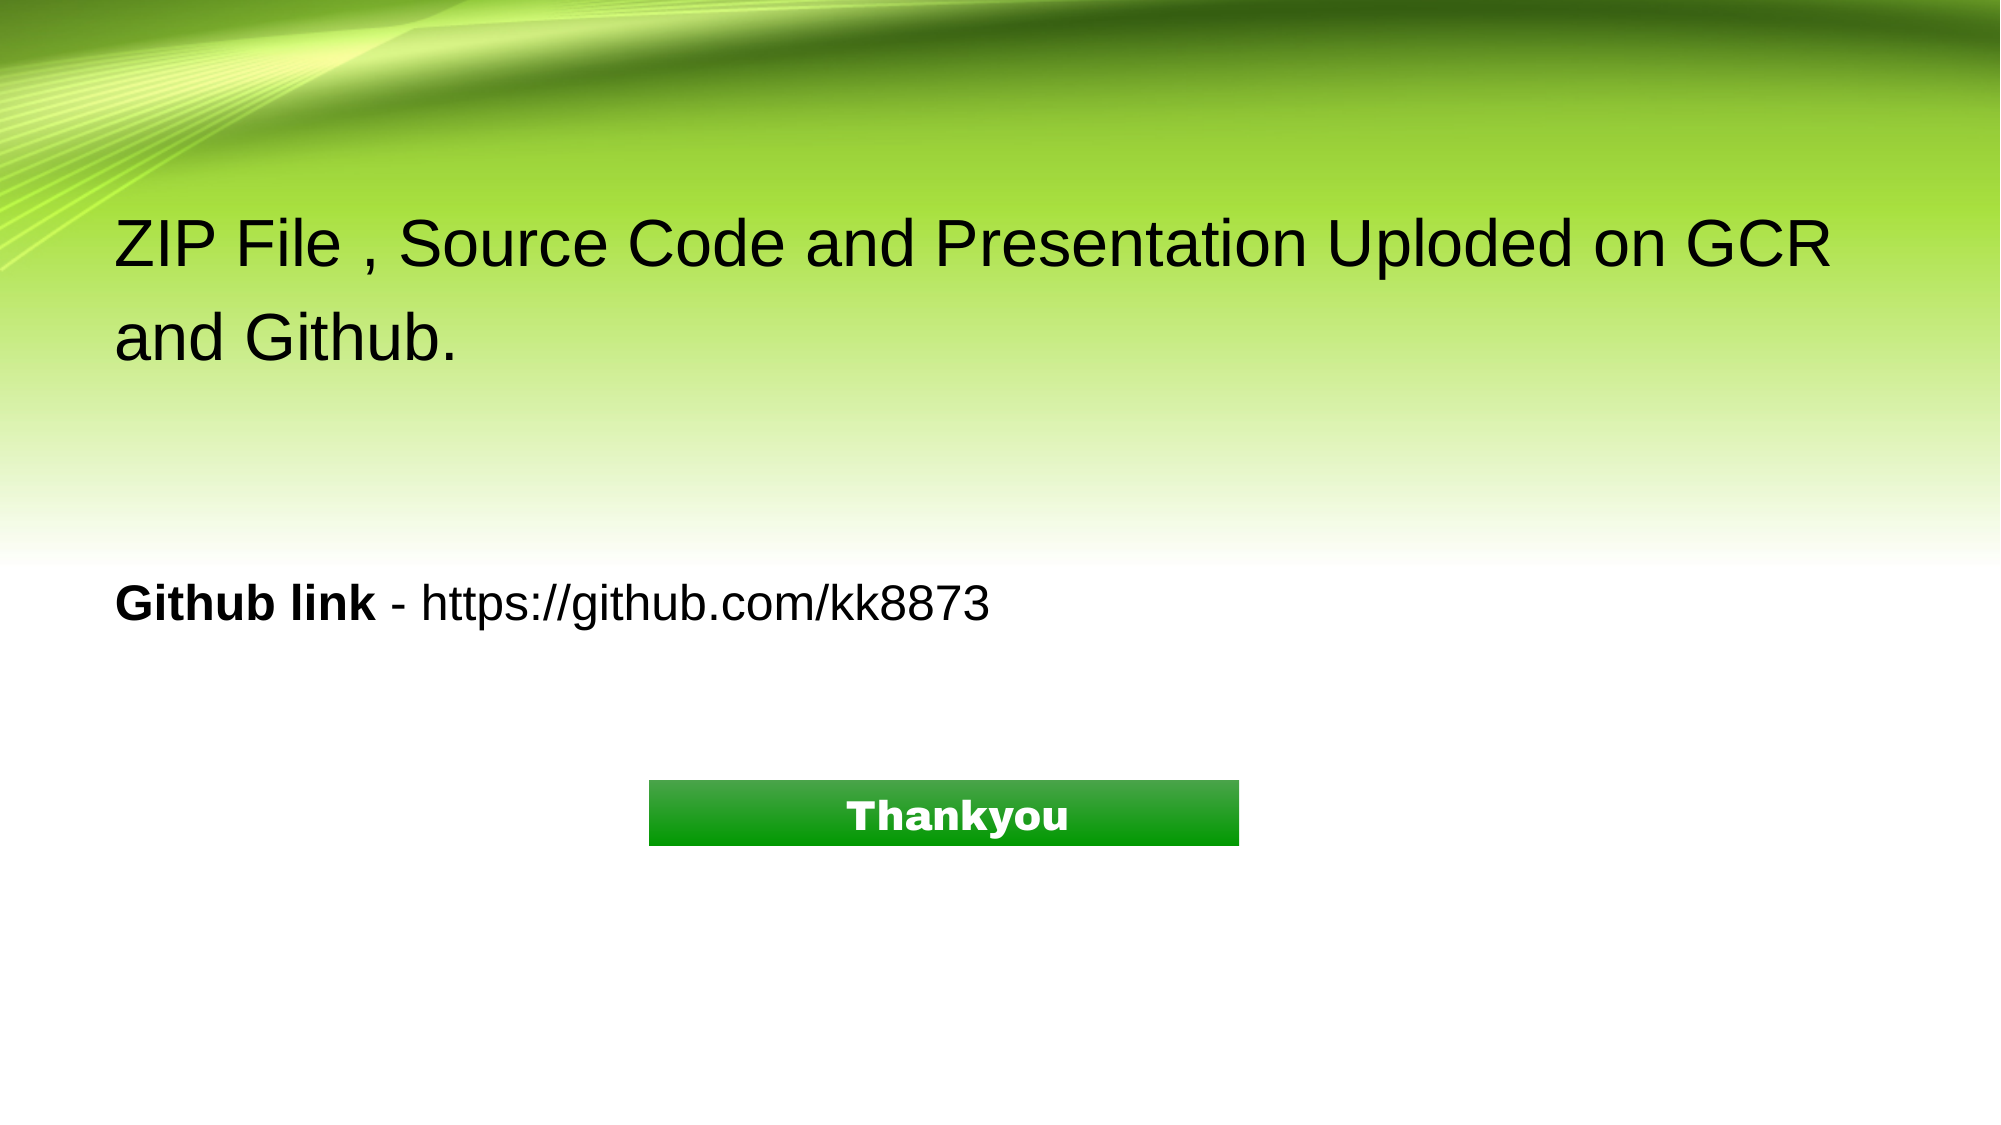

ZIP File , Source Code and Presentation Uploded on GCR
and Github.

Github link - https://github.com/kk8873

             Thankyou